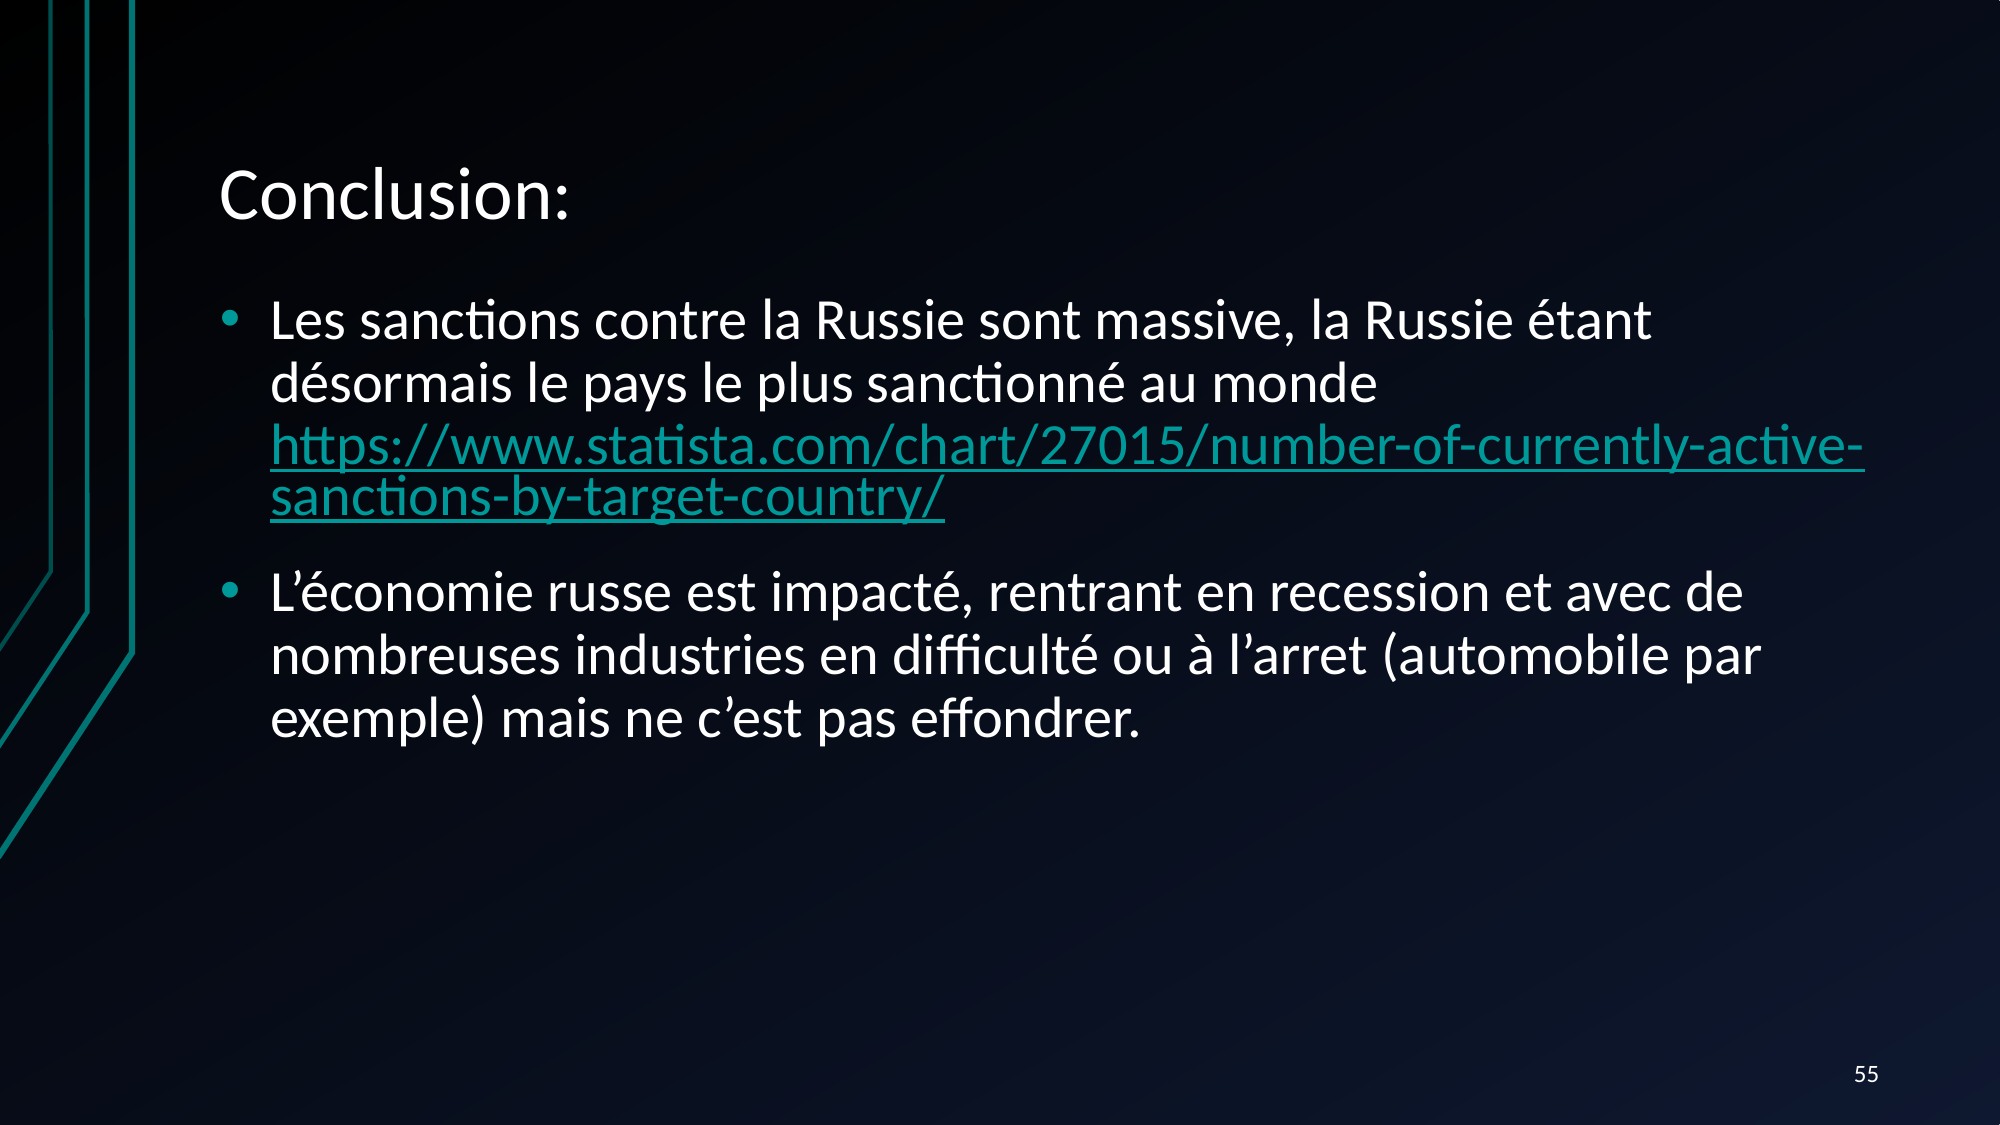

# Conclusion:
Les sanctions contre la Russie sont massive, la Russie étant désormais le pays le plus sanctionné au monde https://www.statista.com/chart/27015/number-of-currently-active-sanctions-by-target-country/
L’économie russe est impacté, rentrant en recession et avec de nombreuses industries en difficulté ou à l’arret (automobile par exemple) mais ne c’est pas effondrer.
55